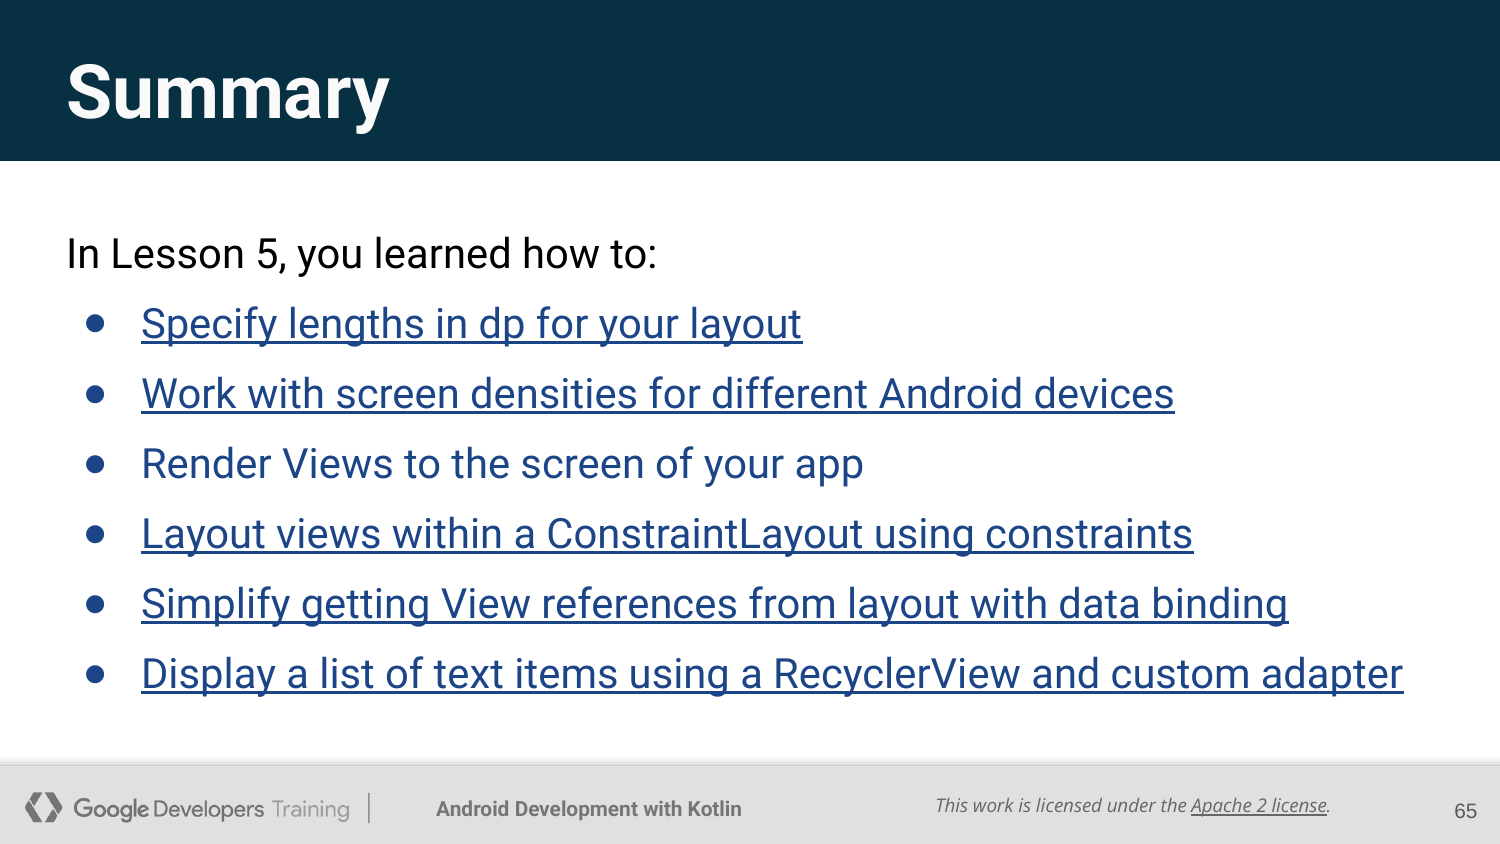

# Summary
In Lesson 5, you learned how to:
Specify lengths in dp for your layout
Work with screen densities for different Android devices
Render Views to the screen of your app
Layout views within a ConstraintLayout using constraints
Simplify getting View references from layout with data binding
Display a list of text items using a RecyclerView and custom adapter
65